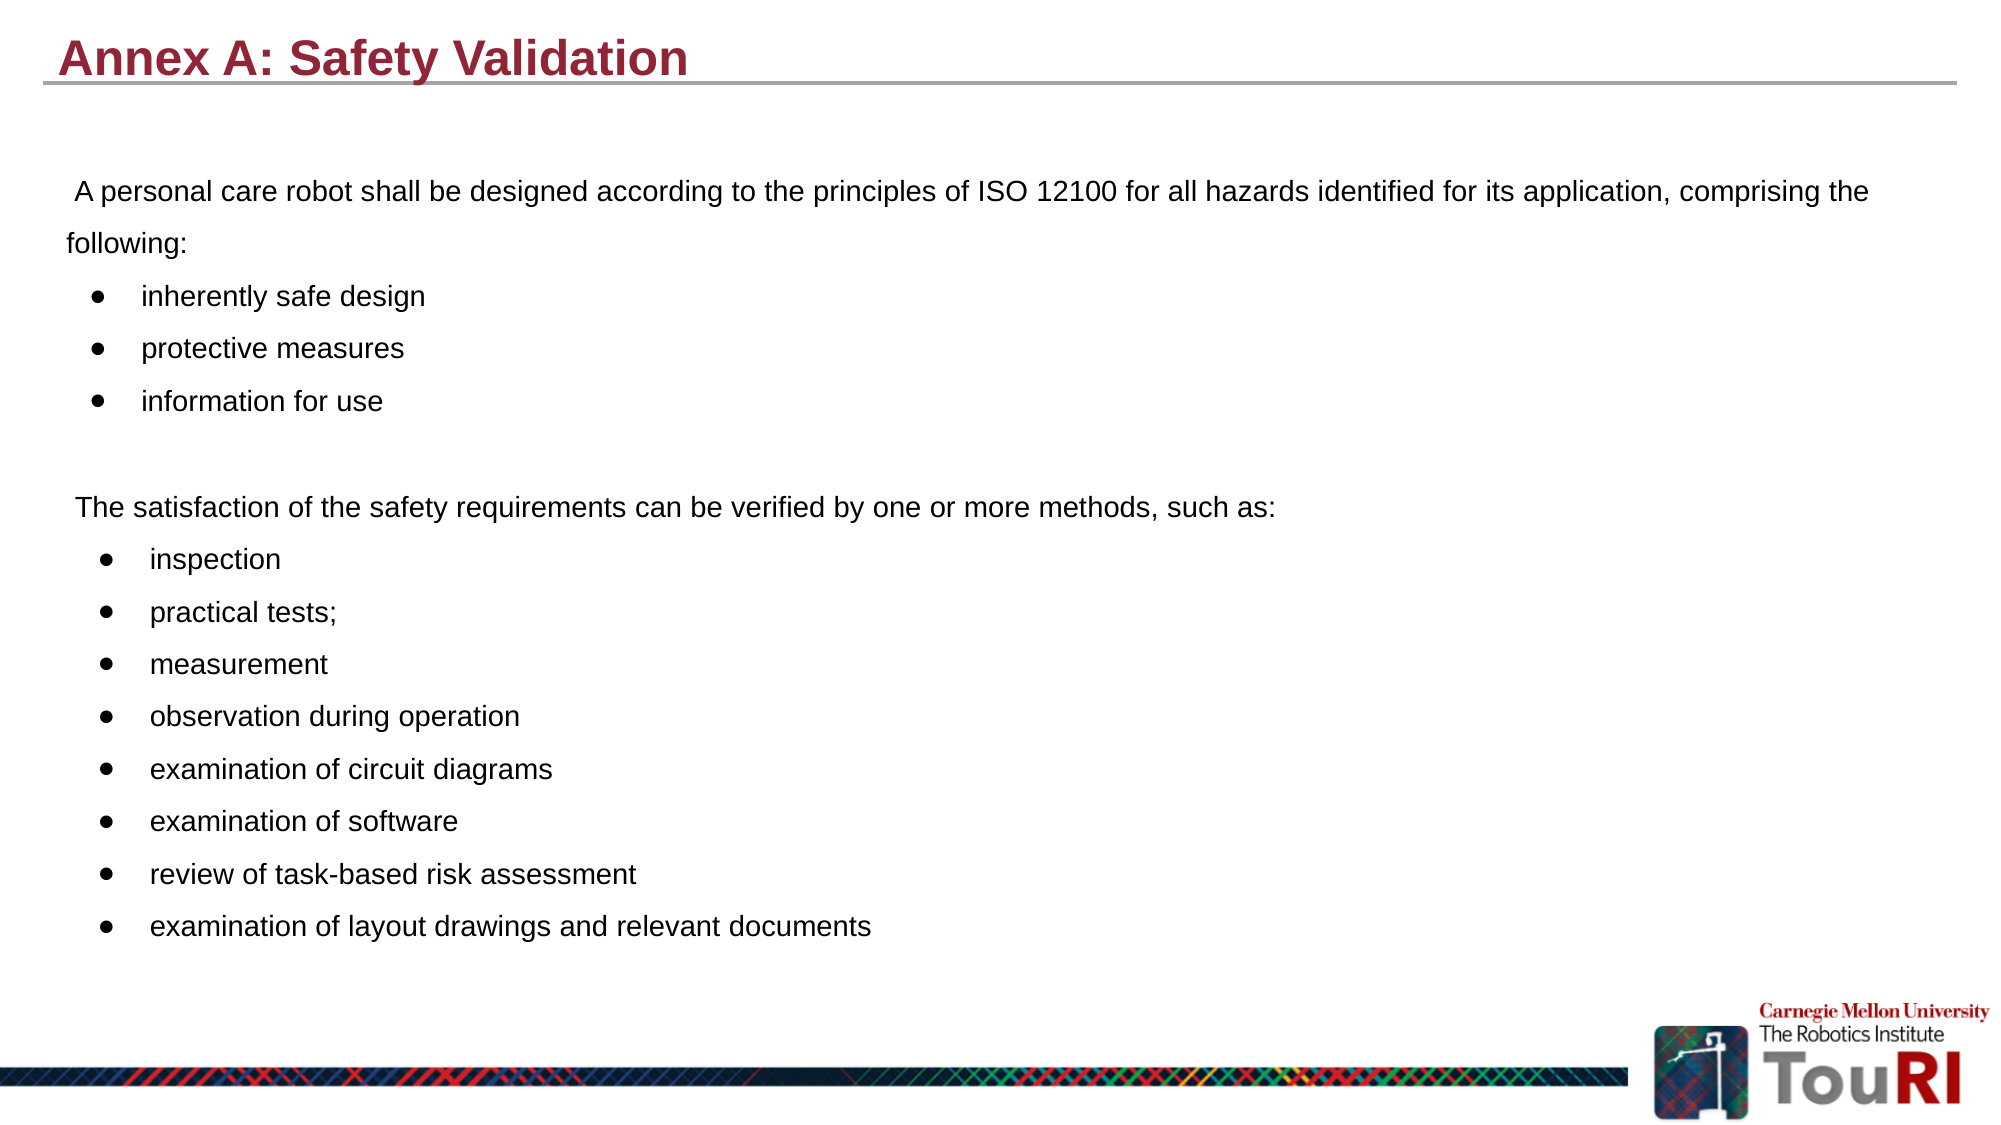

Annex A: Safety Validation
 A personal care robot shall be designed according to the principles of ISO 12100 for all hazards identified for its application, comprising the following:
inherently safe design
protective measures
information for use

The satisfaction of the safety requirements can be verified by one or more methods, such as:
inspection
practical tests;
measurement
observation during operation
examination of circuit diagrams
examination of software
review of task-based risk assessment
examination of layout drawings and relevant documents